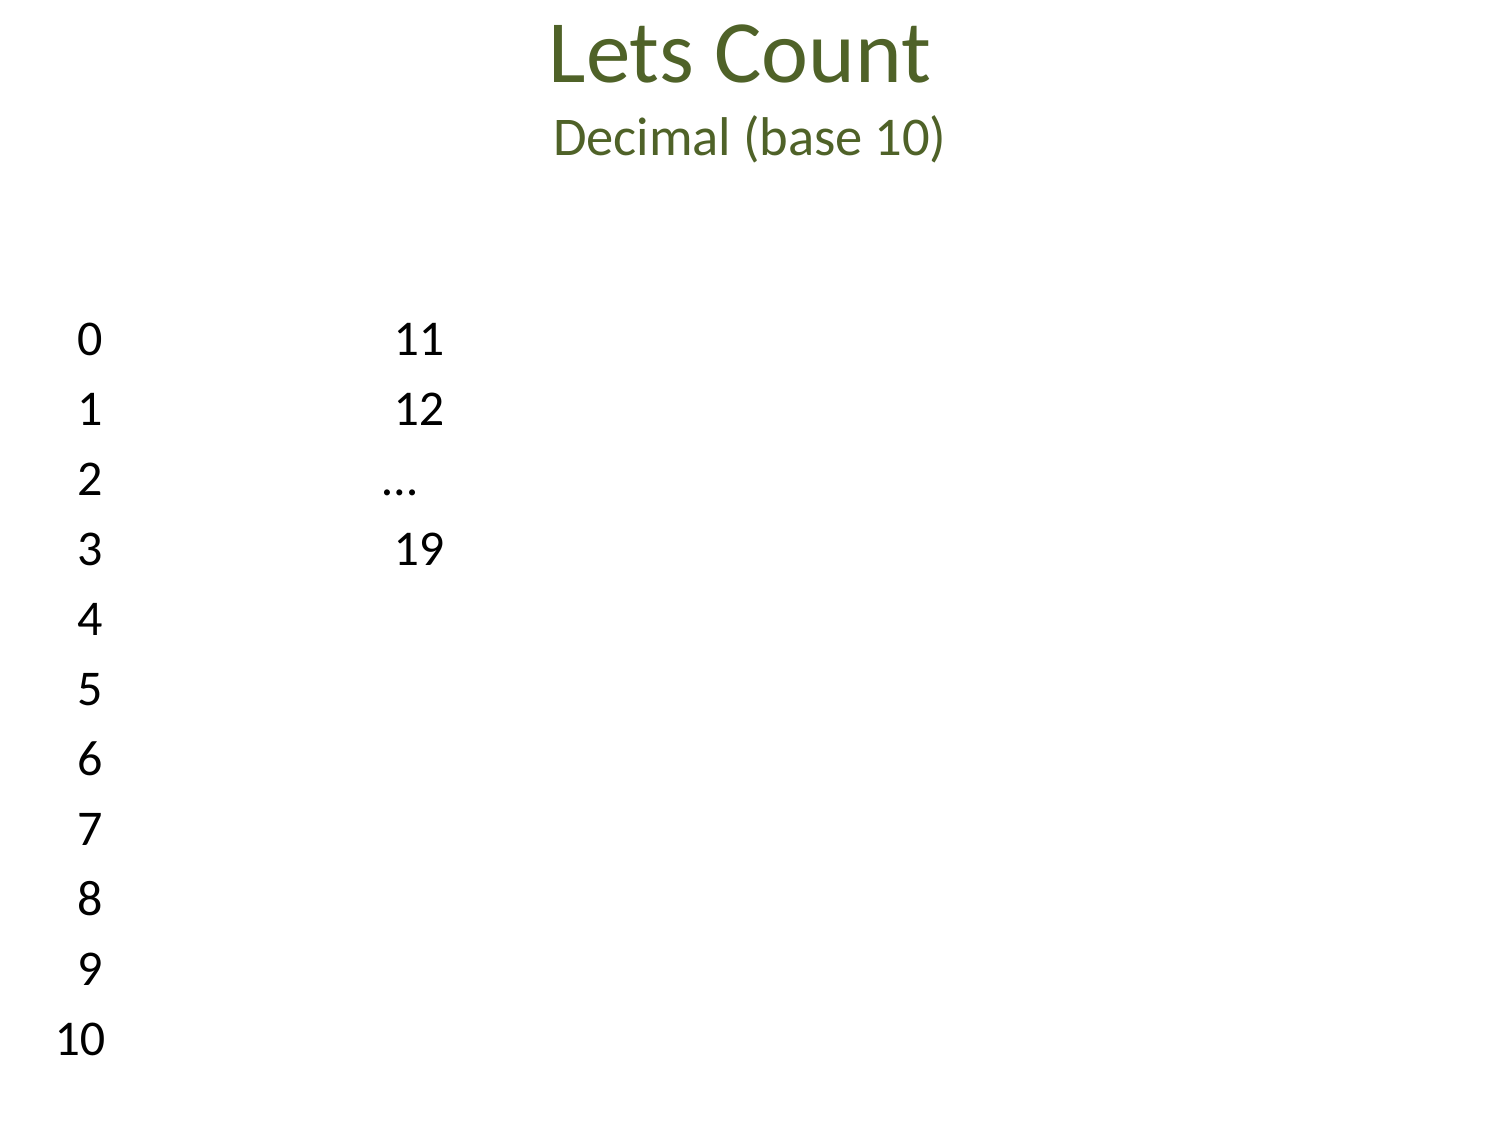

# Lets Count Decimal (base 10)
  0
  1
  2
  3
  4
  5
  6
  7
  8
  9
10
  11
  12
 …
  19